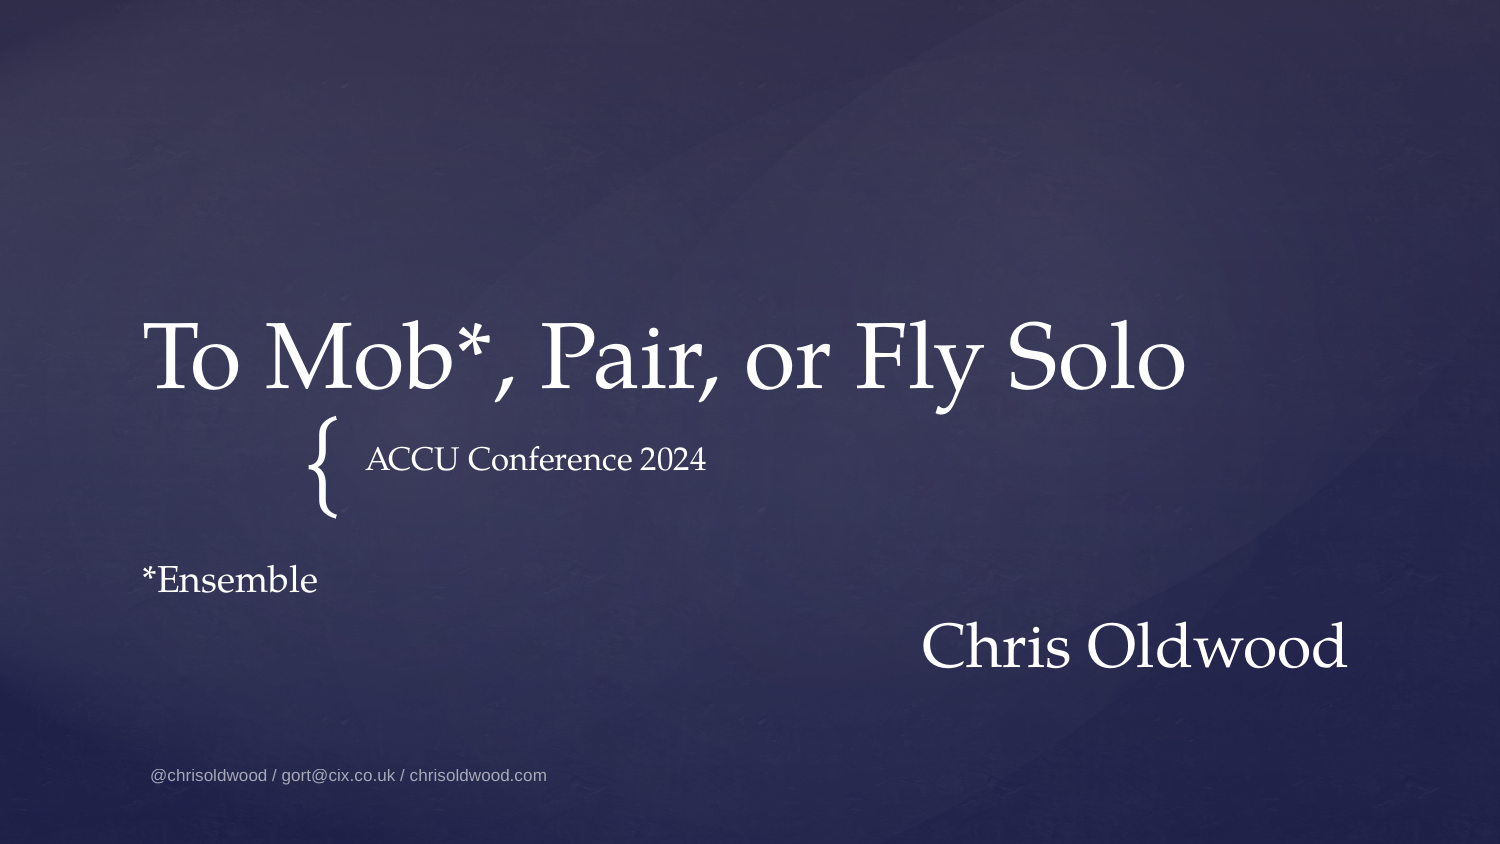

# To Mob*, Pair, or Fly Solo
ACCU Conference 2024
*Ensemble
Chris Oldwood
@chrisoldwood / gort@cix.co.uk / chrisoldwood.com